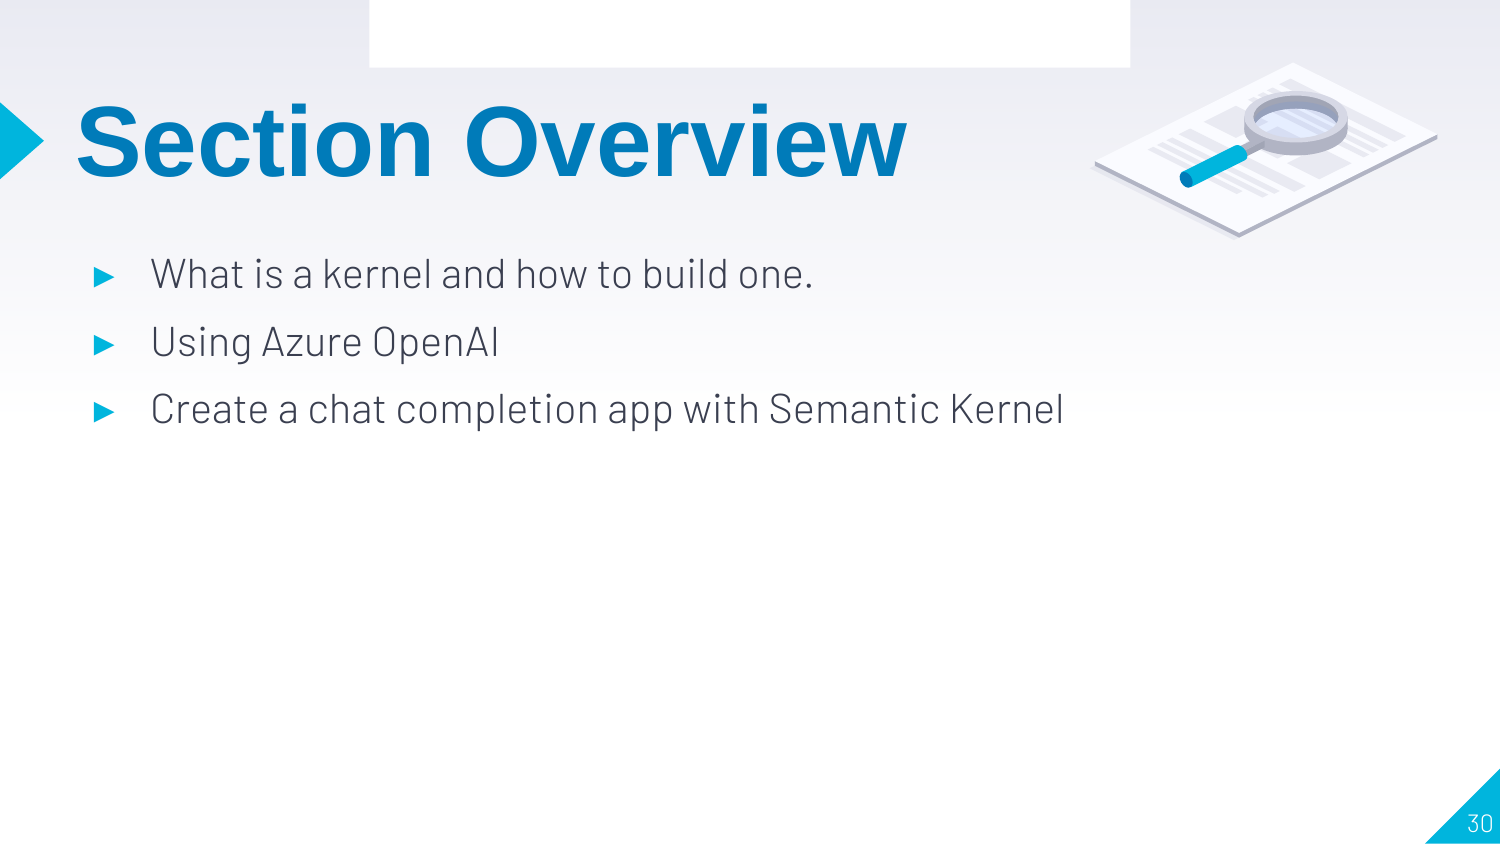

Understanding AI Plugins in Business Context

# Section Overview
What is a kernel and how to build one.
Using Azure OpenAI
Create a chat completion app with Semantic Kernel

30